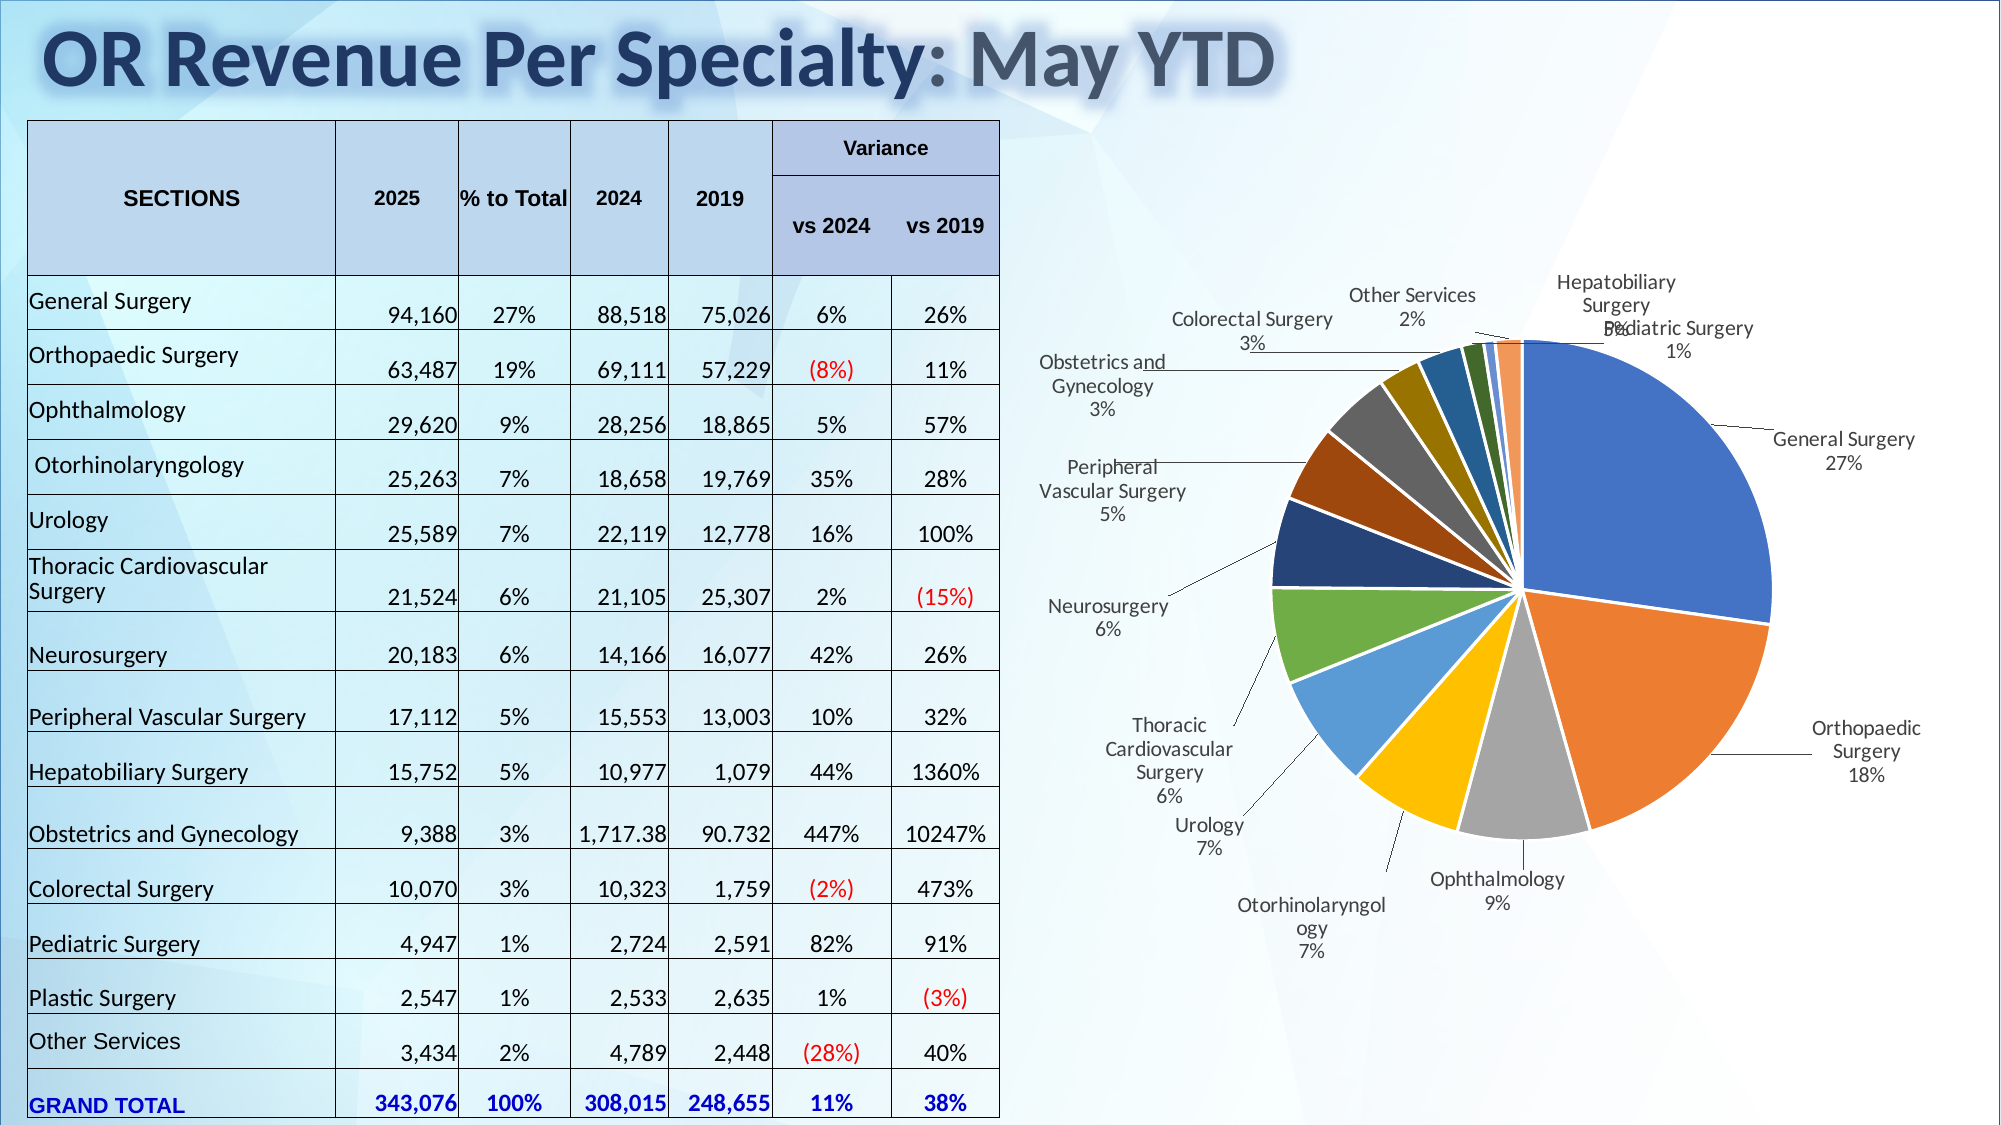

OR Revenue Per Specialty: May YTD
| SECTIONS | 2025 | % to Total | 2024 | 2019 | Variance |  |
| --- | --- | --- | --- | --- | --- | --- |
|  |  |  |  |  | vs 2024 | vs 2019 |
| General Surgery | 94,160 | 27% | 88,518 | 75,026 | 6% | 26% |
| Orthopaedic Surgery | 63,487 | 19% | 69,111 | 57,229 | (8%) | 11% |
| Ophthalmology | 29,620 | 9% | 28,256 | 18,865 | 5% | 57% |
| Otorhinolaryngology | 25,263 | 7% | 18,658 | 19,769 | 35% | 28% |
| Urology | 25,589 | 7% | 22,119 | 12,778 | 16% | 100% |
| Thoracic Cardiovascular Surgery | 21,524 | 6% | 21,105 | 25,307 | 2% | (15%) |
| Neurosurgery | 20,183 | 6% | 14,166 | 16,077 | 42% | 26% |
| Peripheral Vascular Surgery | 17,112 | 5% | 15,553 | 13,003 | 10% | 32% |
| Hepatobiliary Surgery | 15,752 | 5% | 10,977 | 1,079 | 44% | 1360% |
| Obstetrics and Gynecology | 9,388 | 3% | 1,717.38 | 90.732 | 447% | 10247% |
| Colorectal Surgery | 10,070 | 3% | 10,323 | 1,759 | (2%) | 473% |
| Pediatric Surgery | 4,947 | 1% | 2,724 | 2,591 | 82% | 91% |
| Plastic Surgery | 2,547 | 1% | 2,533 | 2,635 | 1% | (3%) |
| Other Services | 3,434 | 2% | 4,789 | 2,448 | (28%) | 40% |
| GRAND TOTAL | 343,076 | 100% | 308,015 | 248,655 | 11% | 38% |

### Chart

| Category |  |
|---|---|
| General Surgery | 0.27445846539762087 |
| Orthopaedic Surgery | 0.1850518061572861 |
| Ophthalmology | 0.08633698306011059 |
|  Otorhinolaryngology | 0.07363722450458626 |
| Urology | 0.07458702123378551 |
| Thoracic Cardiovascular Surgery | 0.06273872057803719 |
| Neurosurgery | 0.05882829463398689 |
| Peripheral Vascular Surgery | 0.04987804624035737 |
| Hepatobiliary Surgery | 0.04591521649828945 |
| Obstetrics and Gynecology | 0.02736429193000516 |
| Colorectal Surgery | 0.029350964706121696 |
| Pediatric Surgery | 0.014420391938771815 |
| Plastic Surgery | 0.0074226432721589755 |
| Other Services | 0.017432573121041184 |